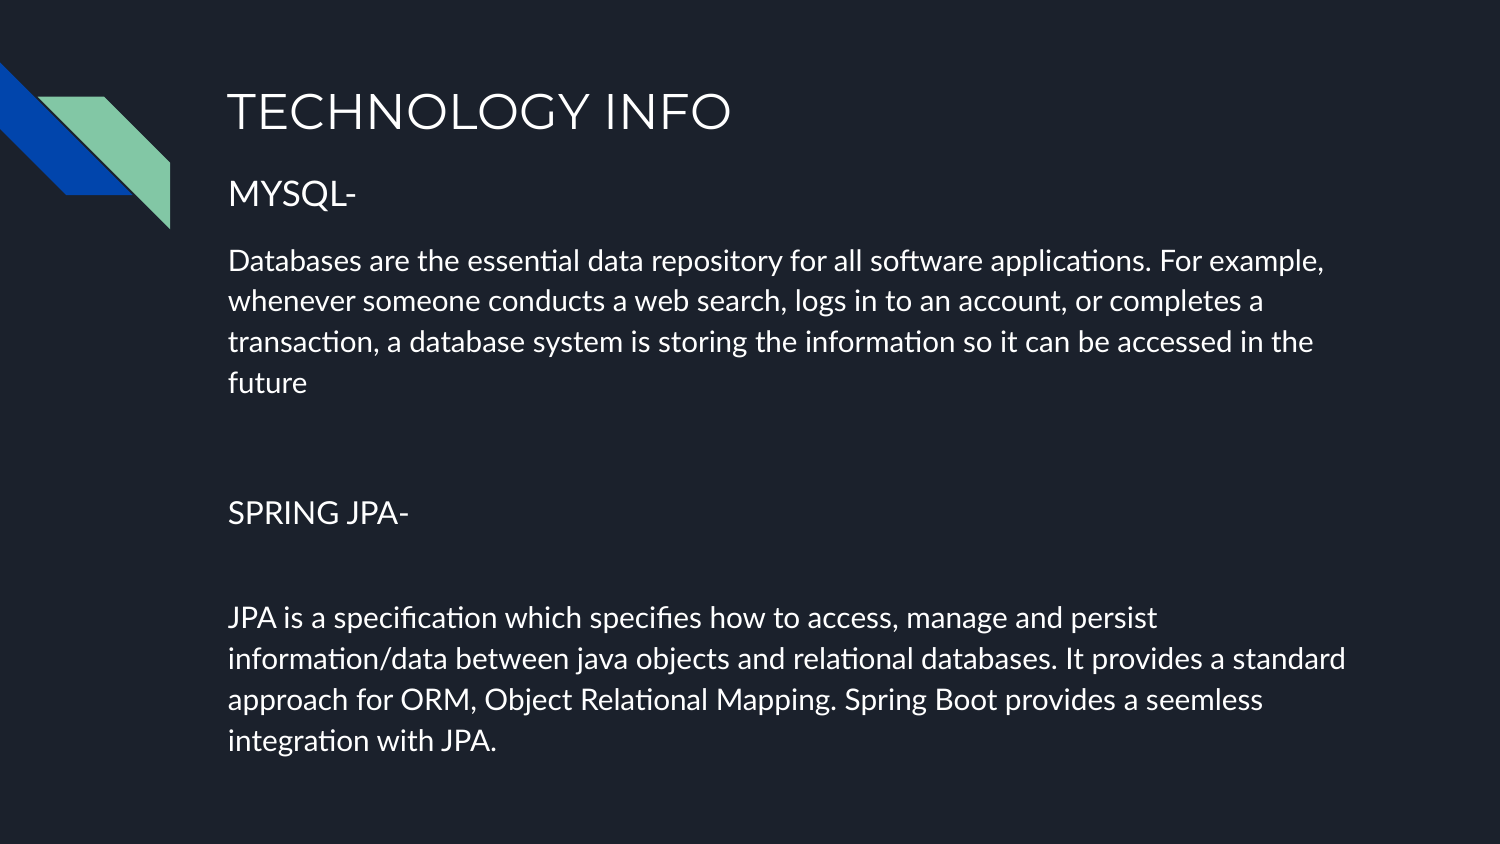

# TECHNOLOGY INFO

MYSQL-
Databases are the essential data repository for all software applications. For example, whenever someone conducts a web search, logs in to an account, or completes a transaction, a database system is storing the information so it can be accessed in the future

SPRING JPA-
JPA is a specification which specifies how to access, manage and persist information/data between java objects and relational databases. It provides a standard approach for ORM, Object Relational Mapping. Spring Boot provides a seemless integration with JPA.